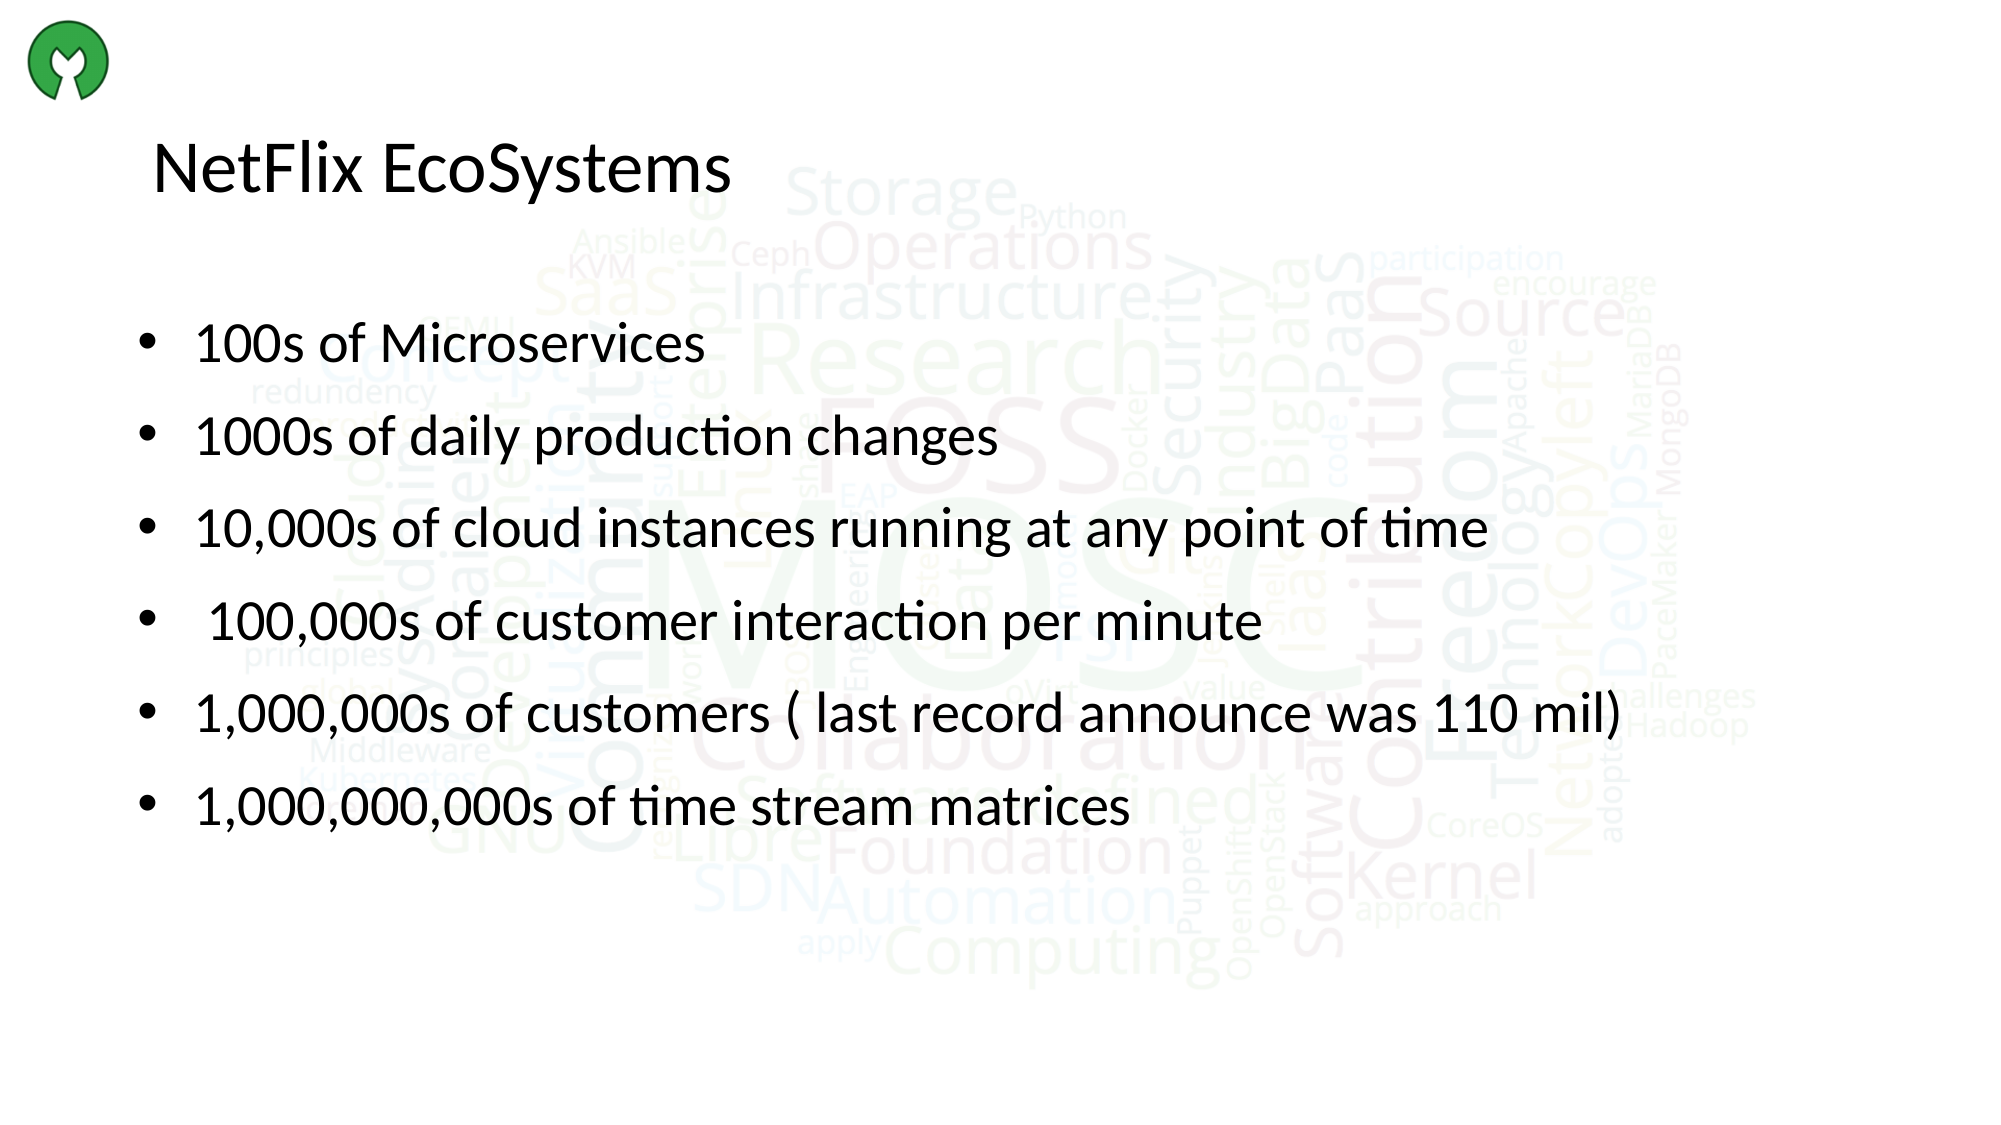

# NetFlix EcoSystems
100s of Microservices
1000s of daily production changes
10,000s of cloud instances running at any point of time
 100,000s of customer interaction per minute
1,000,000s of customers ( last record announce was 110 mil)
1,000,000,000s of time stream matrices